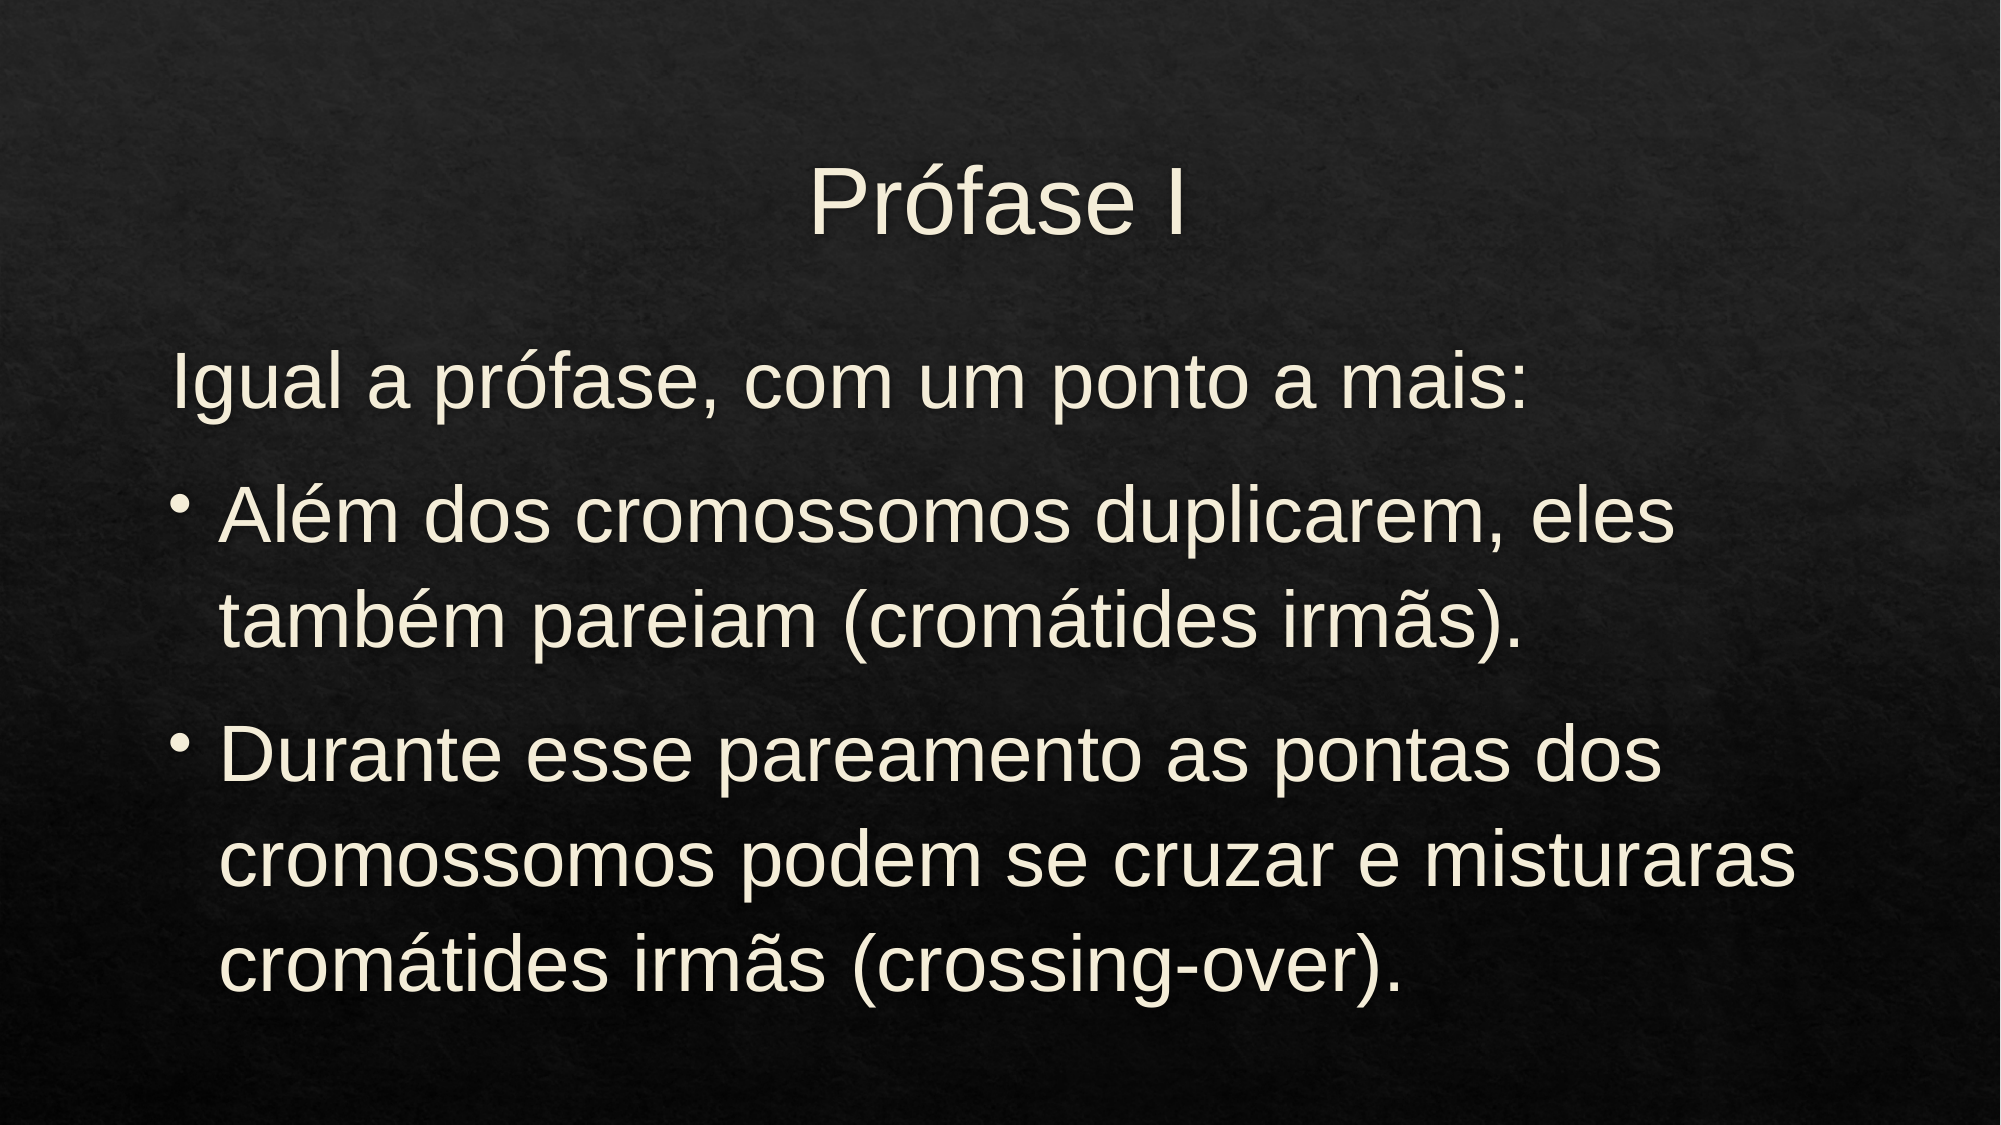

# Prófase I
Igual a prófase, com um ponto a mais:
Além dos cromossomos duplicarem, eles também pareiam (cromátides irmãs).
Durante esse pareamento as pontas dos cromossomos podem se cruzar e misturaras cromátides irmãs (crossing-over).